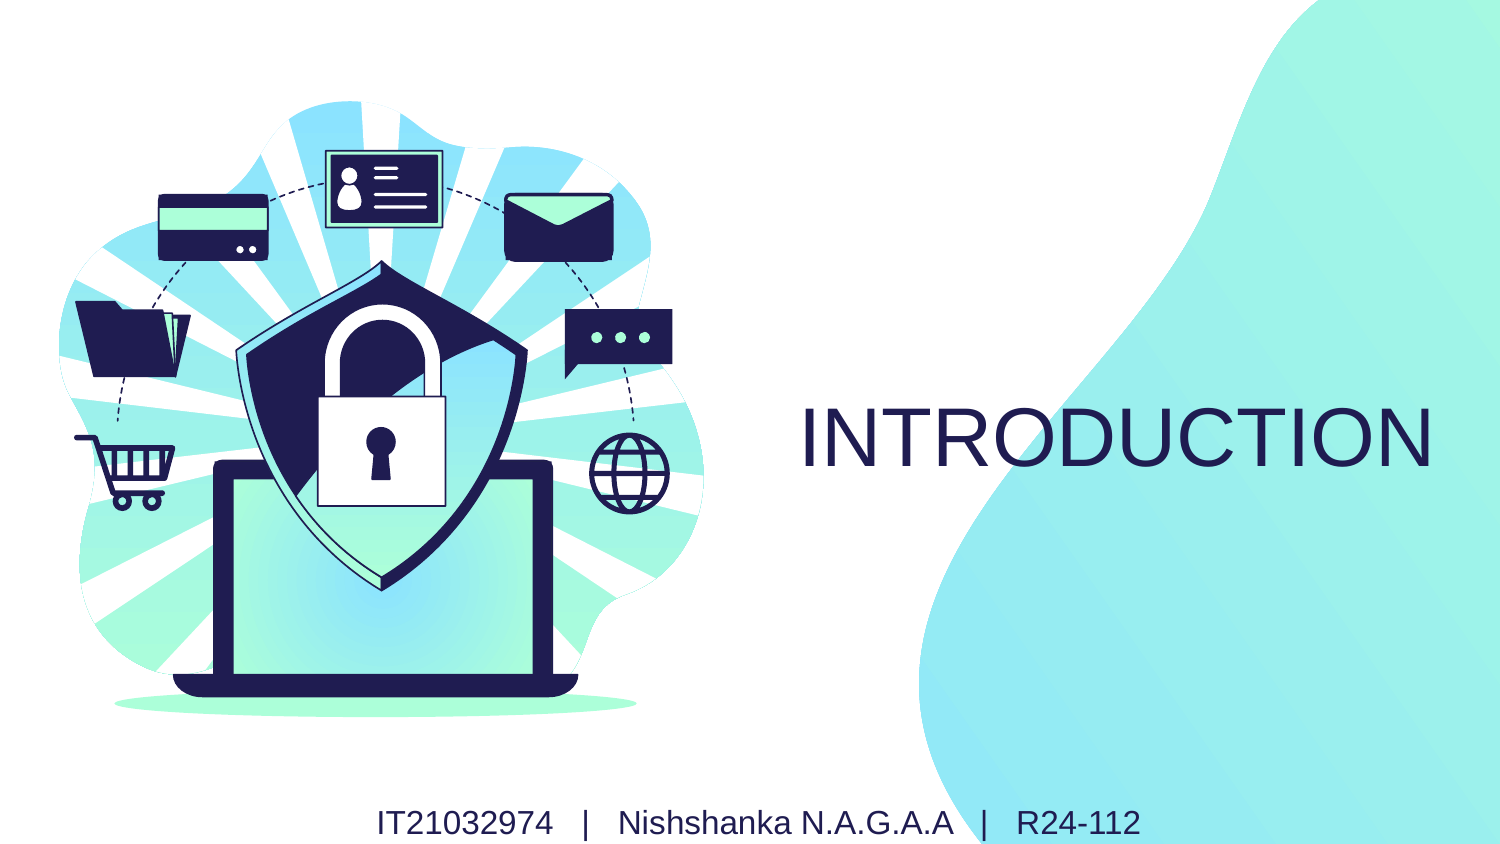

# INTRODUCTION
IT21032974   |   Nishshanka N.A.G.A.A   |   R24-112